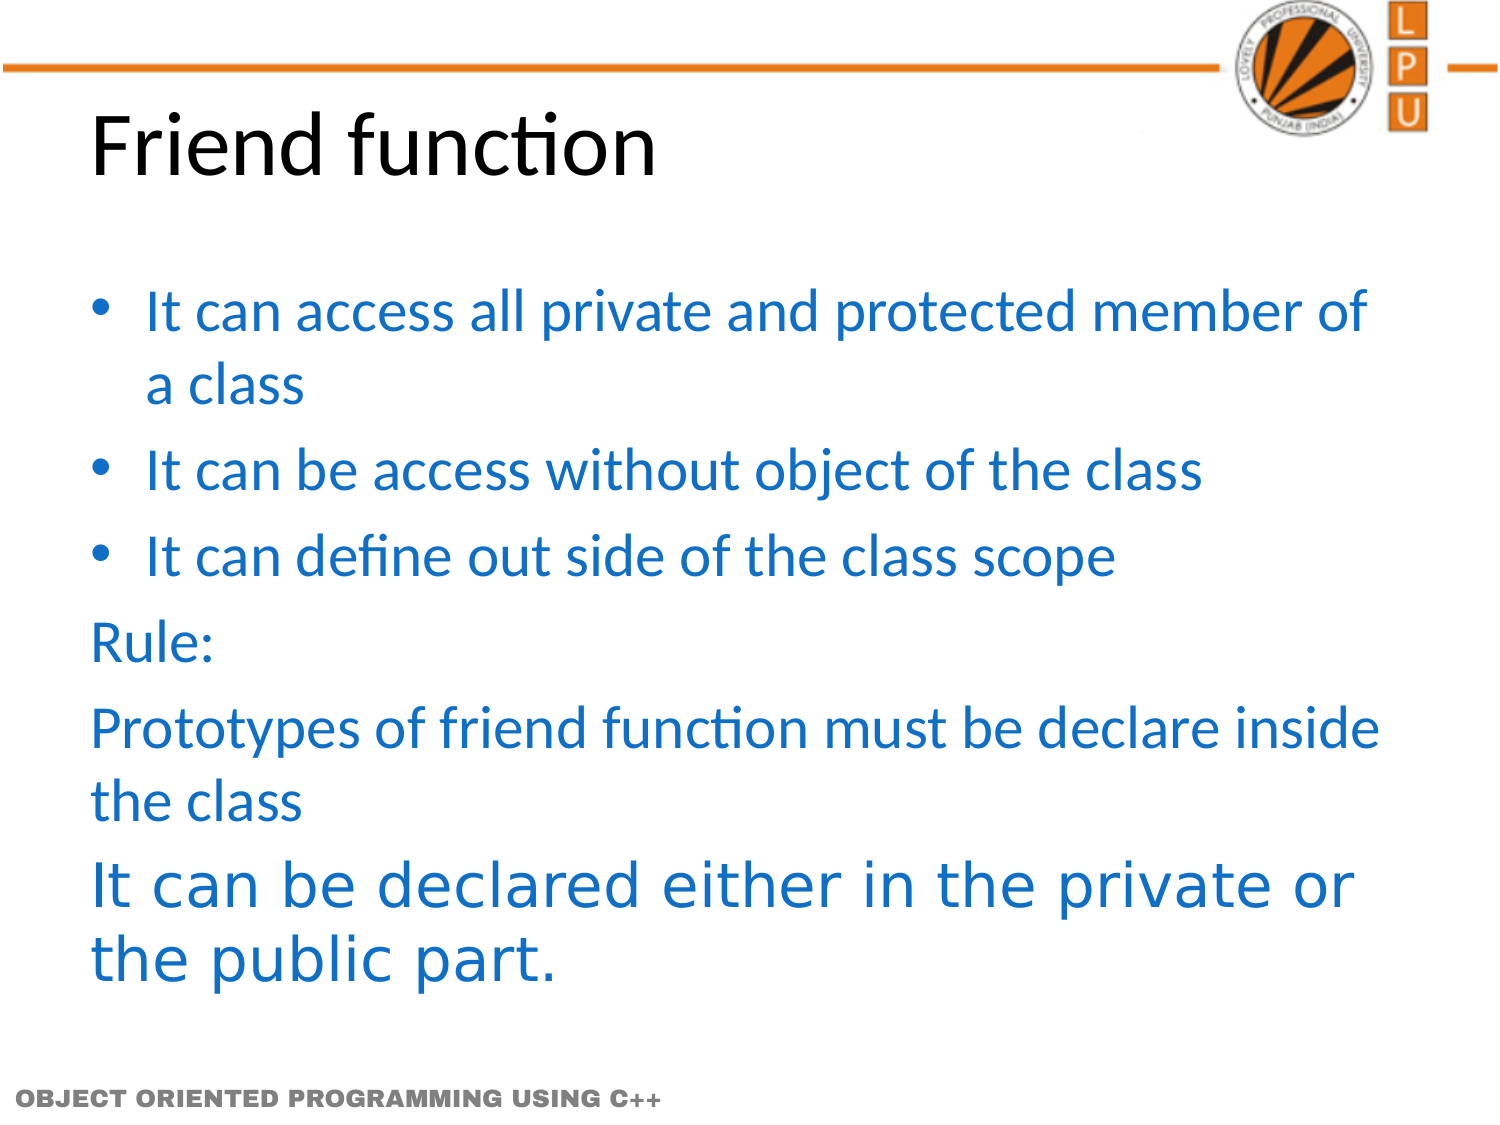

# Friend function
It can access all private and protected member of a class
It can be access without object of the class
It can define out side of the class scope
Rule:
Prototypes of friend function must be declare inside the class
It can be declared either in the private or the public part.